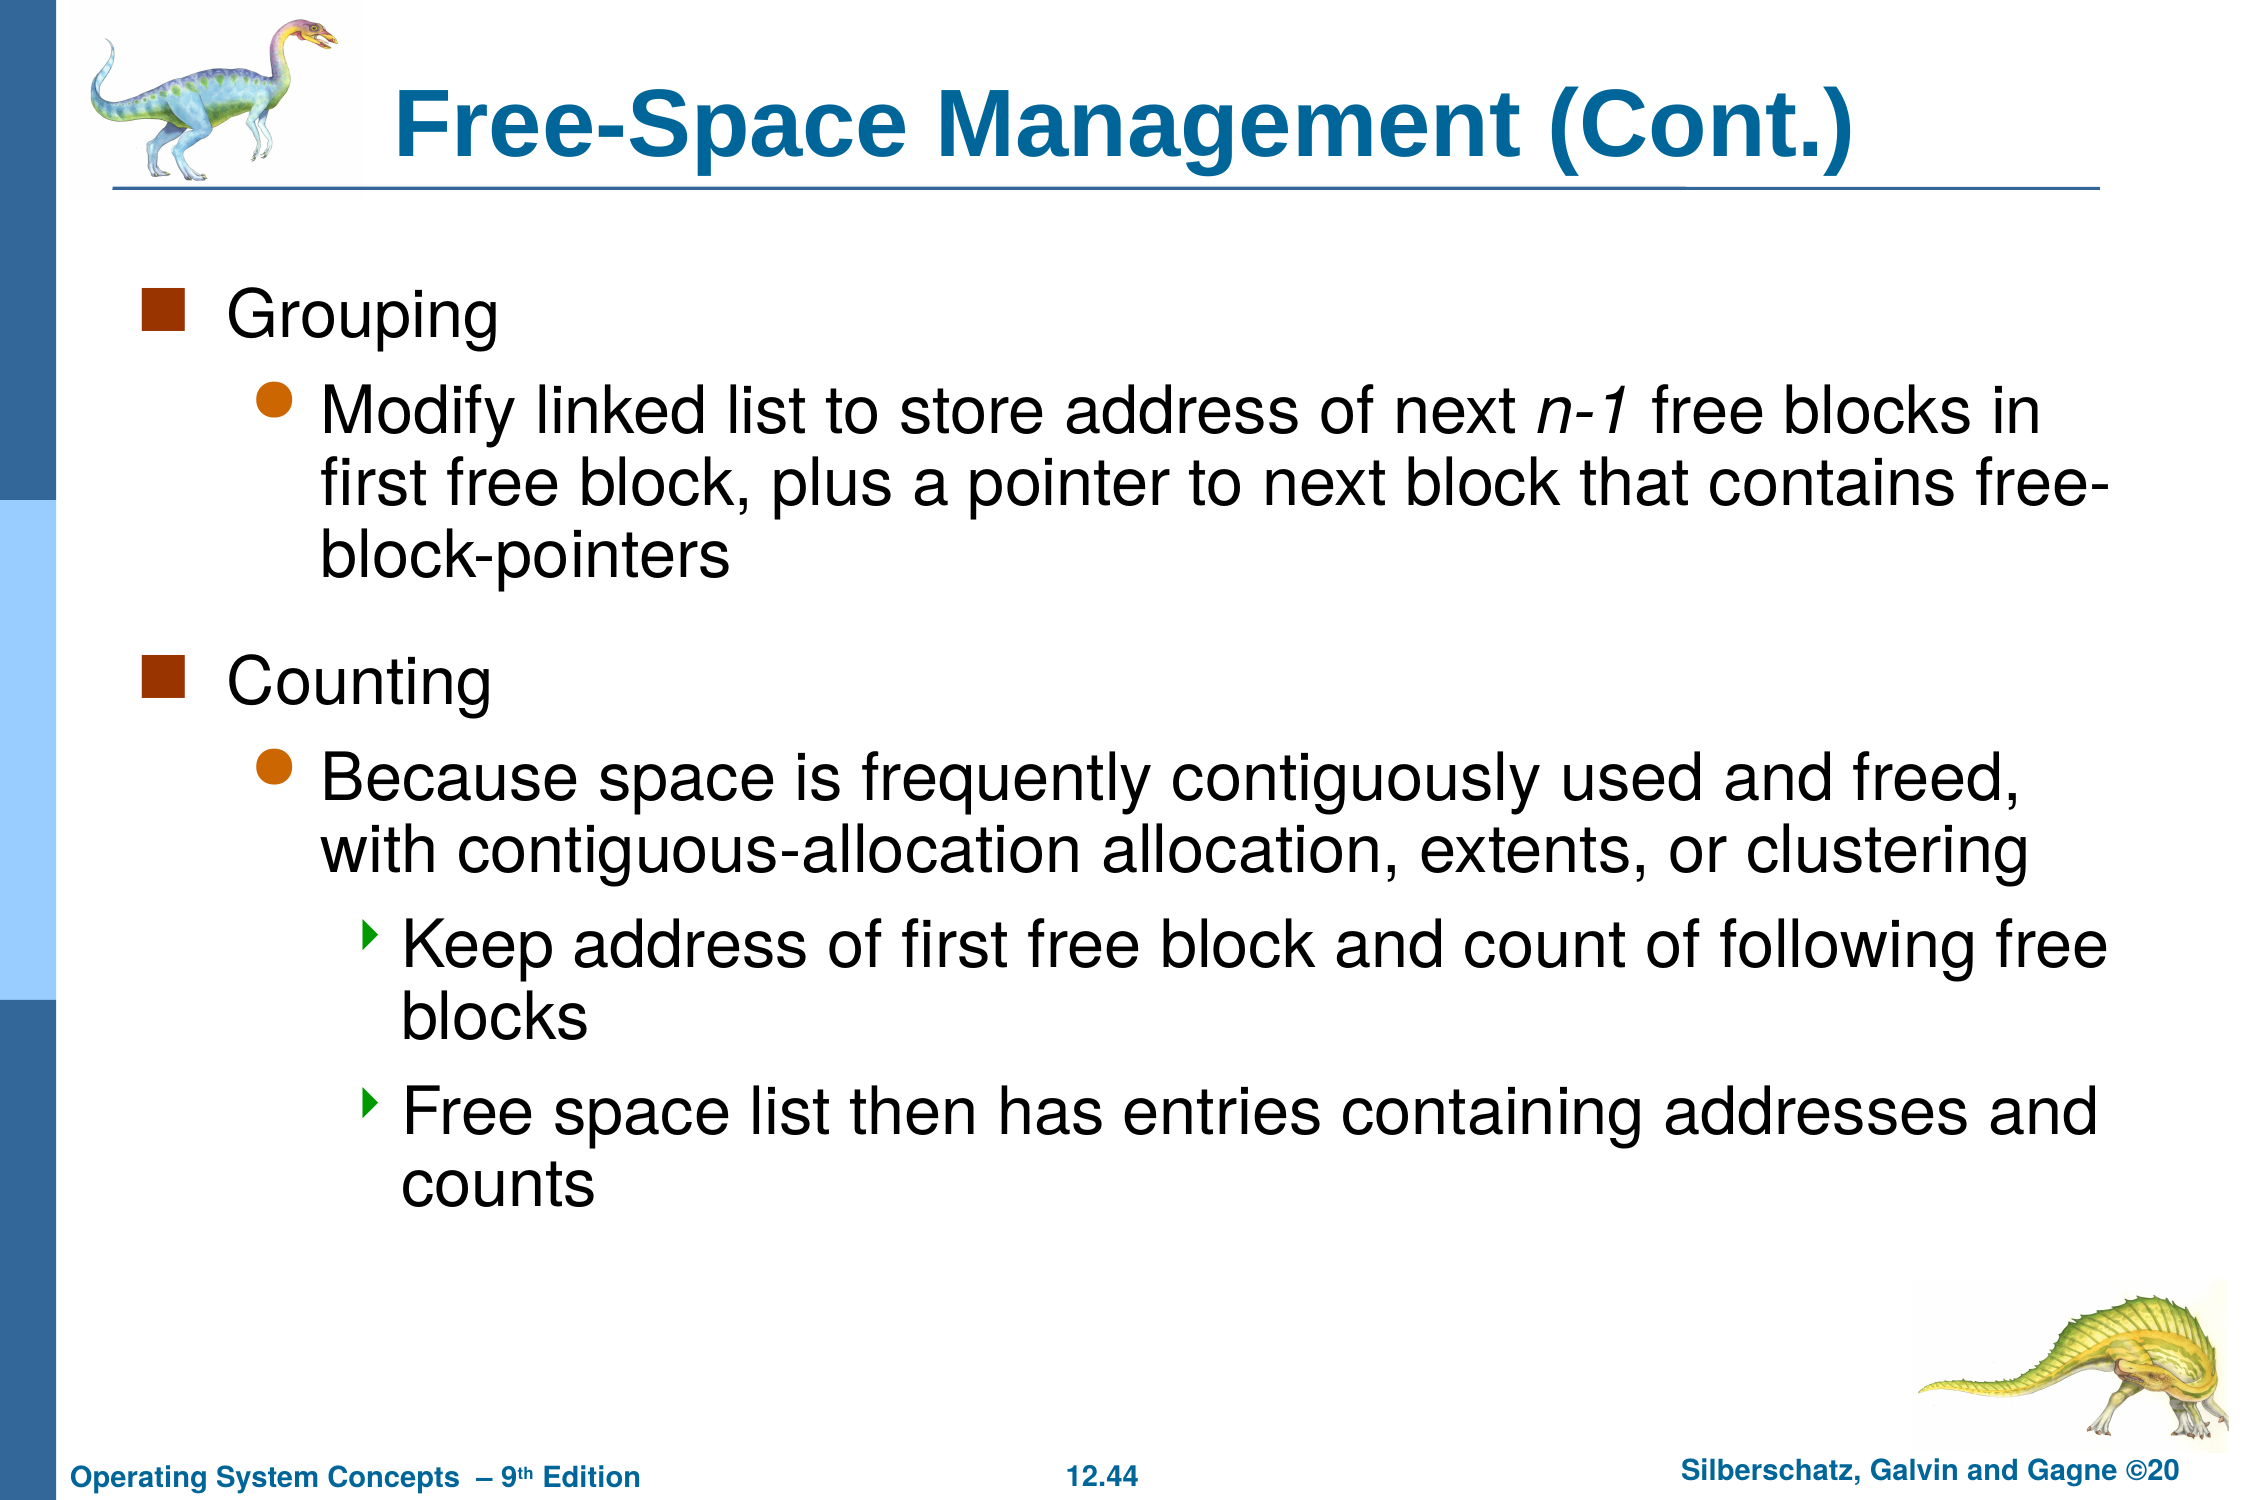

# Free-Space Management (Cont.)
Grouping
Modify linked list to store address of next n-1 free blocks in first free block, plus a pointer to next block that contains free-block-pointers

Counting
Because space is frequently contiguously used and freed,  with contiguous-allocation allocation, extents, or clustering
Keep address of first free block and count of following free blocks
Free space list then has entries containing addresses and counts